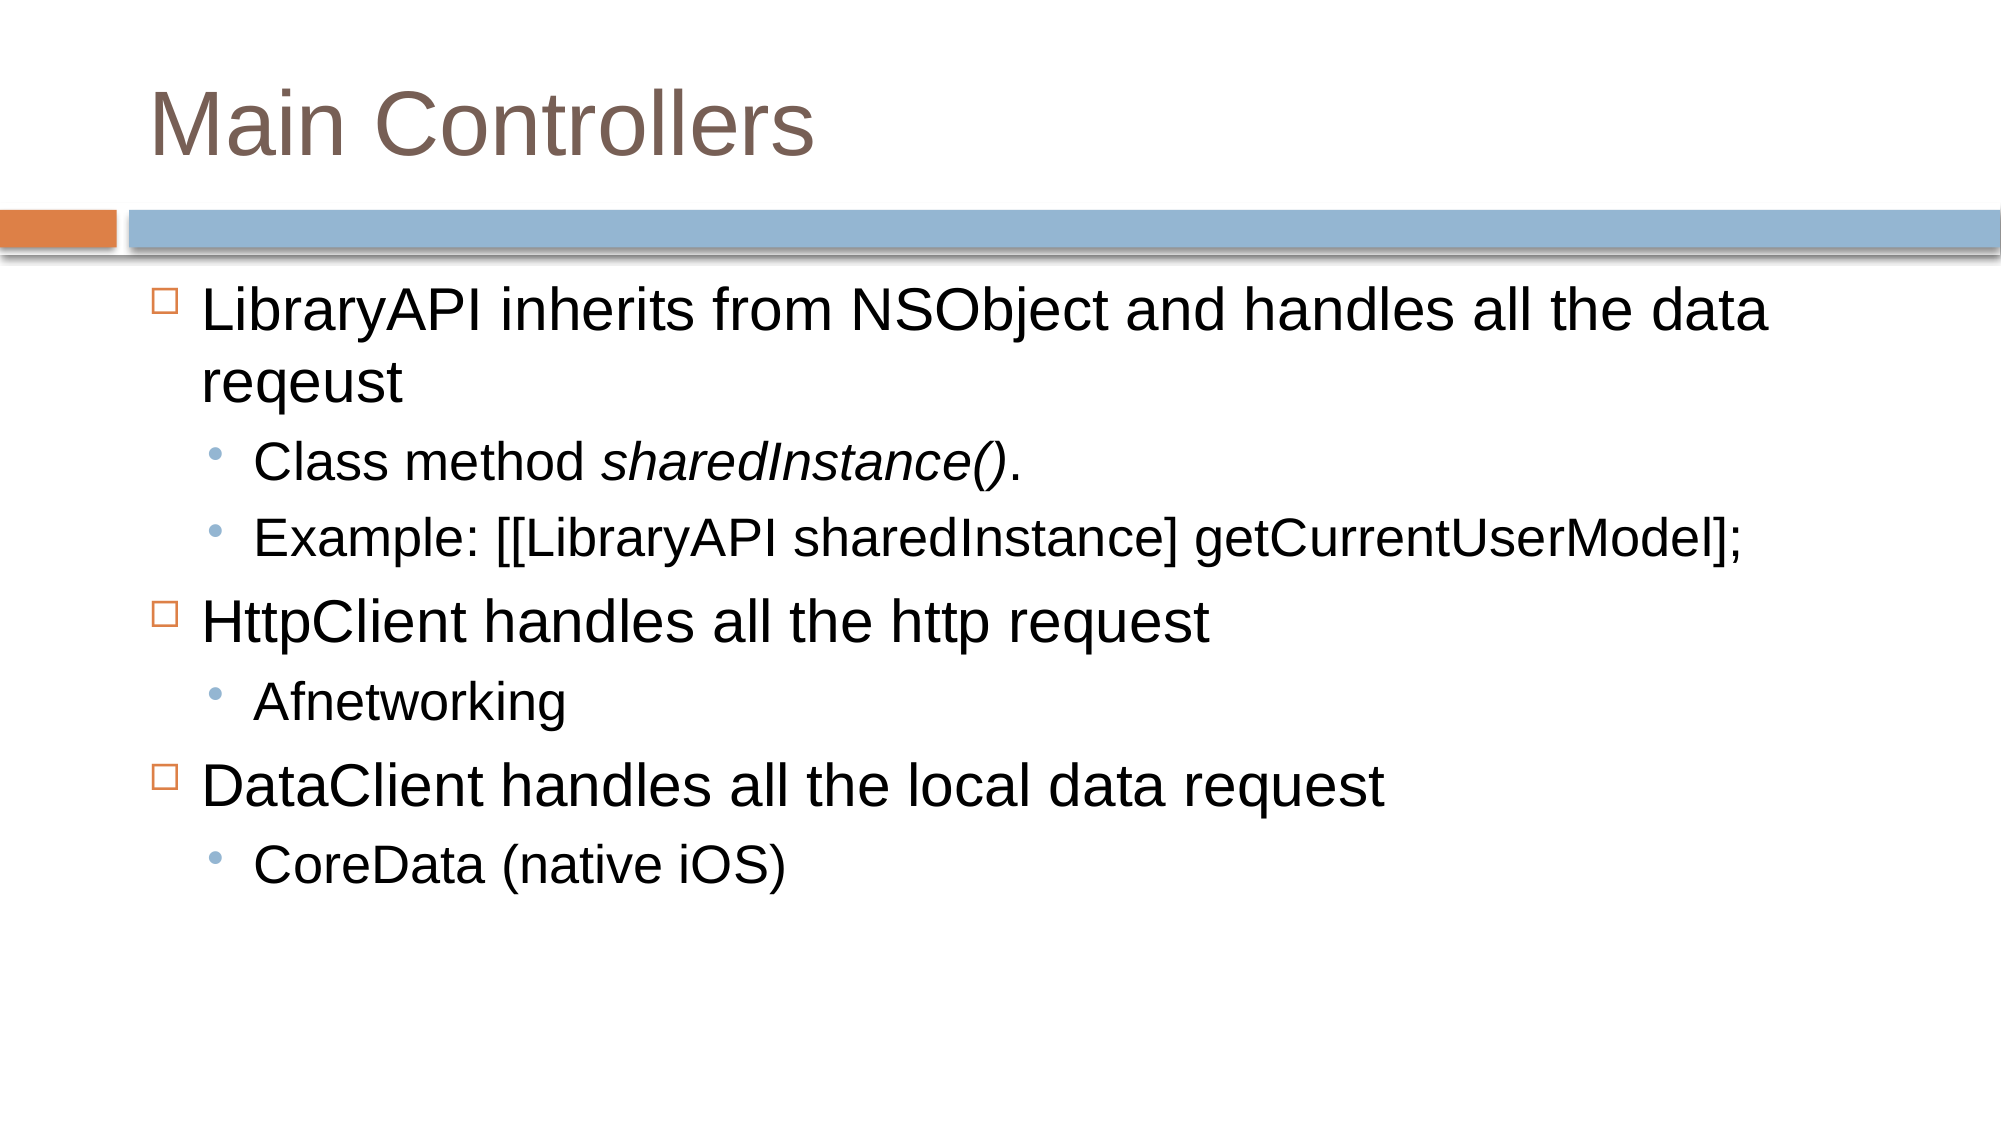

# Main Controllers
LibraryAPI inherits from NSObject and handles all the data reqeust
Class method sharedInstance().
Example: [[LibraryAPI sharedInstance] getCurrentUserModel];
HttpClient handles all the http request
Afnetworking
DataClient handles all the local data request
CoreData (native iOS)